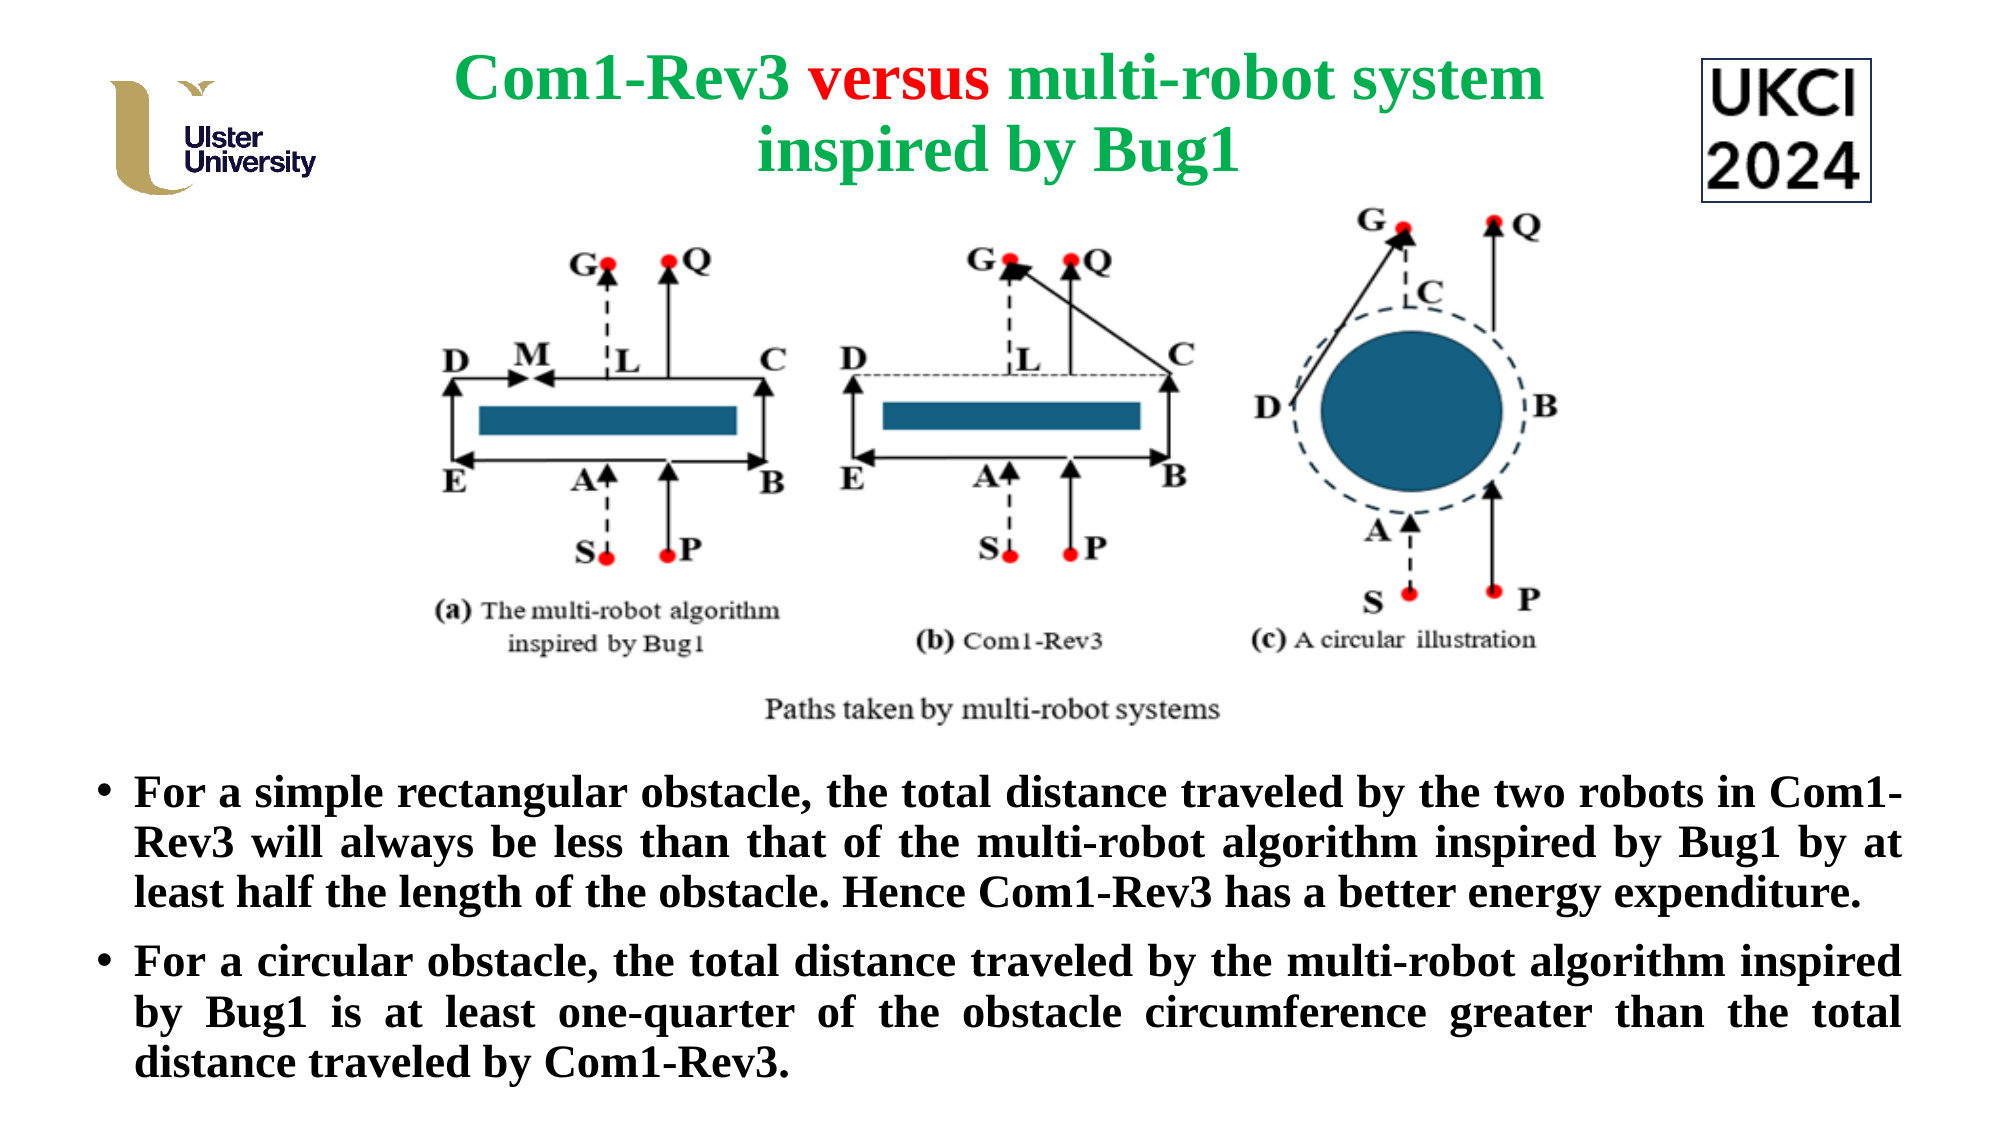

# Com1-Rev3 versus multi-robot system inspired by Bug1

For a simple rectangular obstacle, the total distance traveled by the two robots in Com1-Rev3 will always be less than that of the multi-robot algorithm inspired by Bug1 by at least half the length of the obstacle. Hence Com1-Rev3 has a better energy expenditure.
For a circular obstacle, the total distance traveled by the multi-robot algorithm inspired by Bug1 is at least one-quarter of the obstacle circumference greater than the total distance traveled by Com1-Rev3.